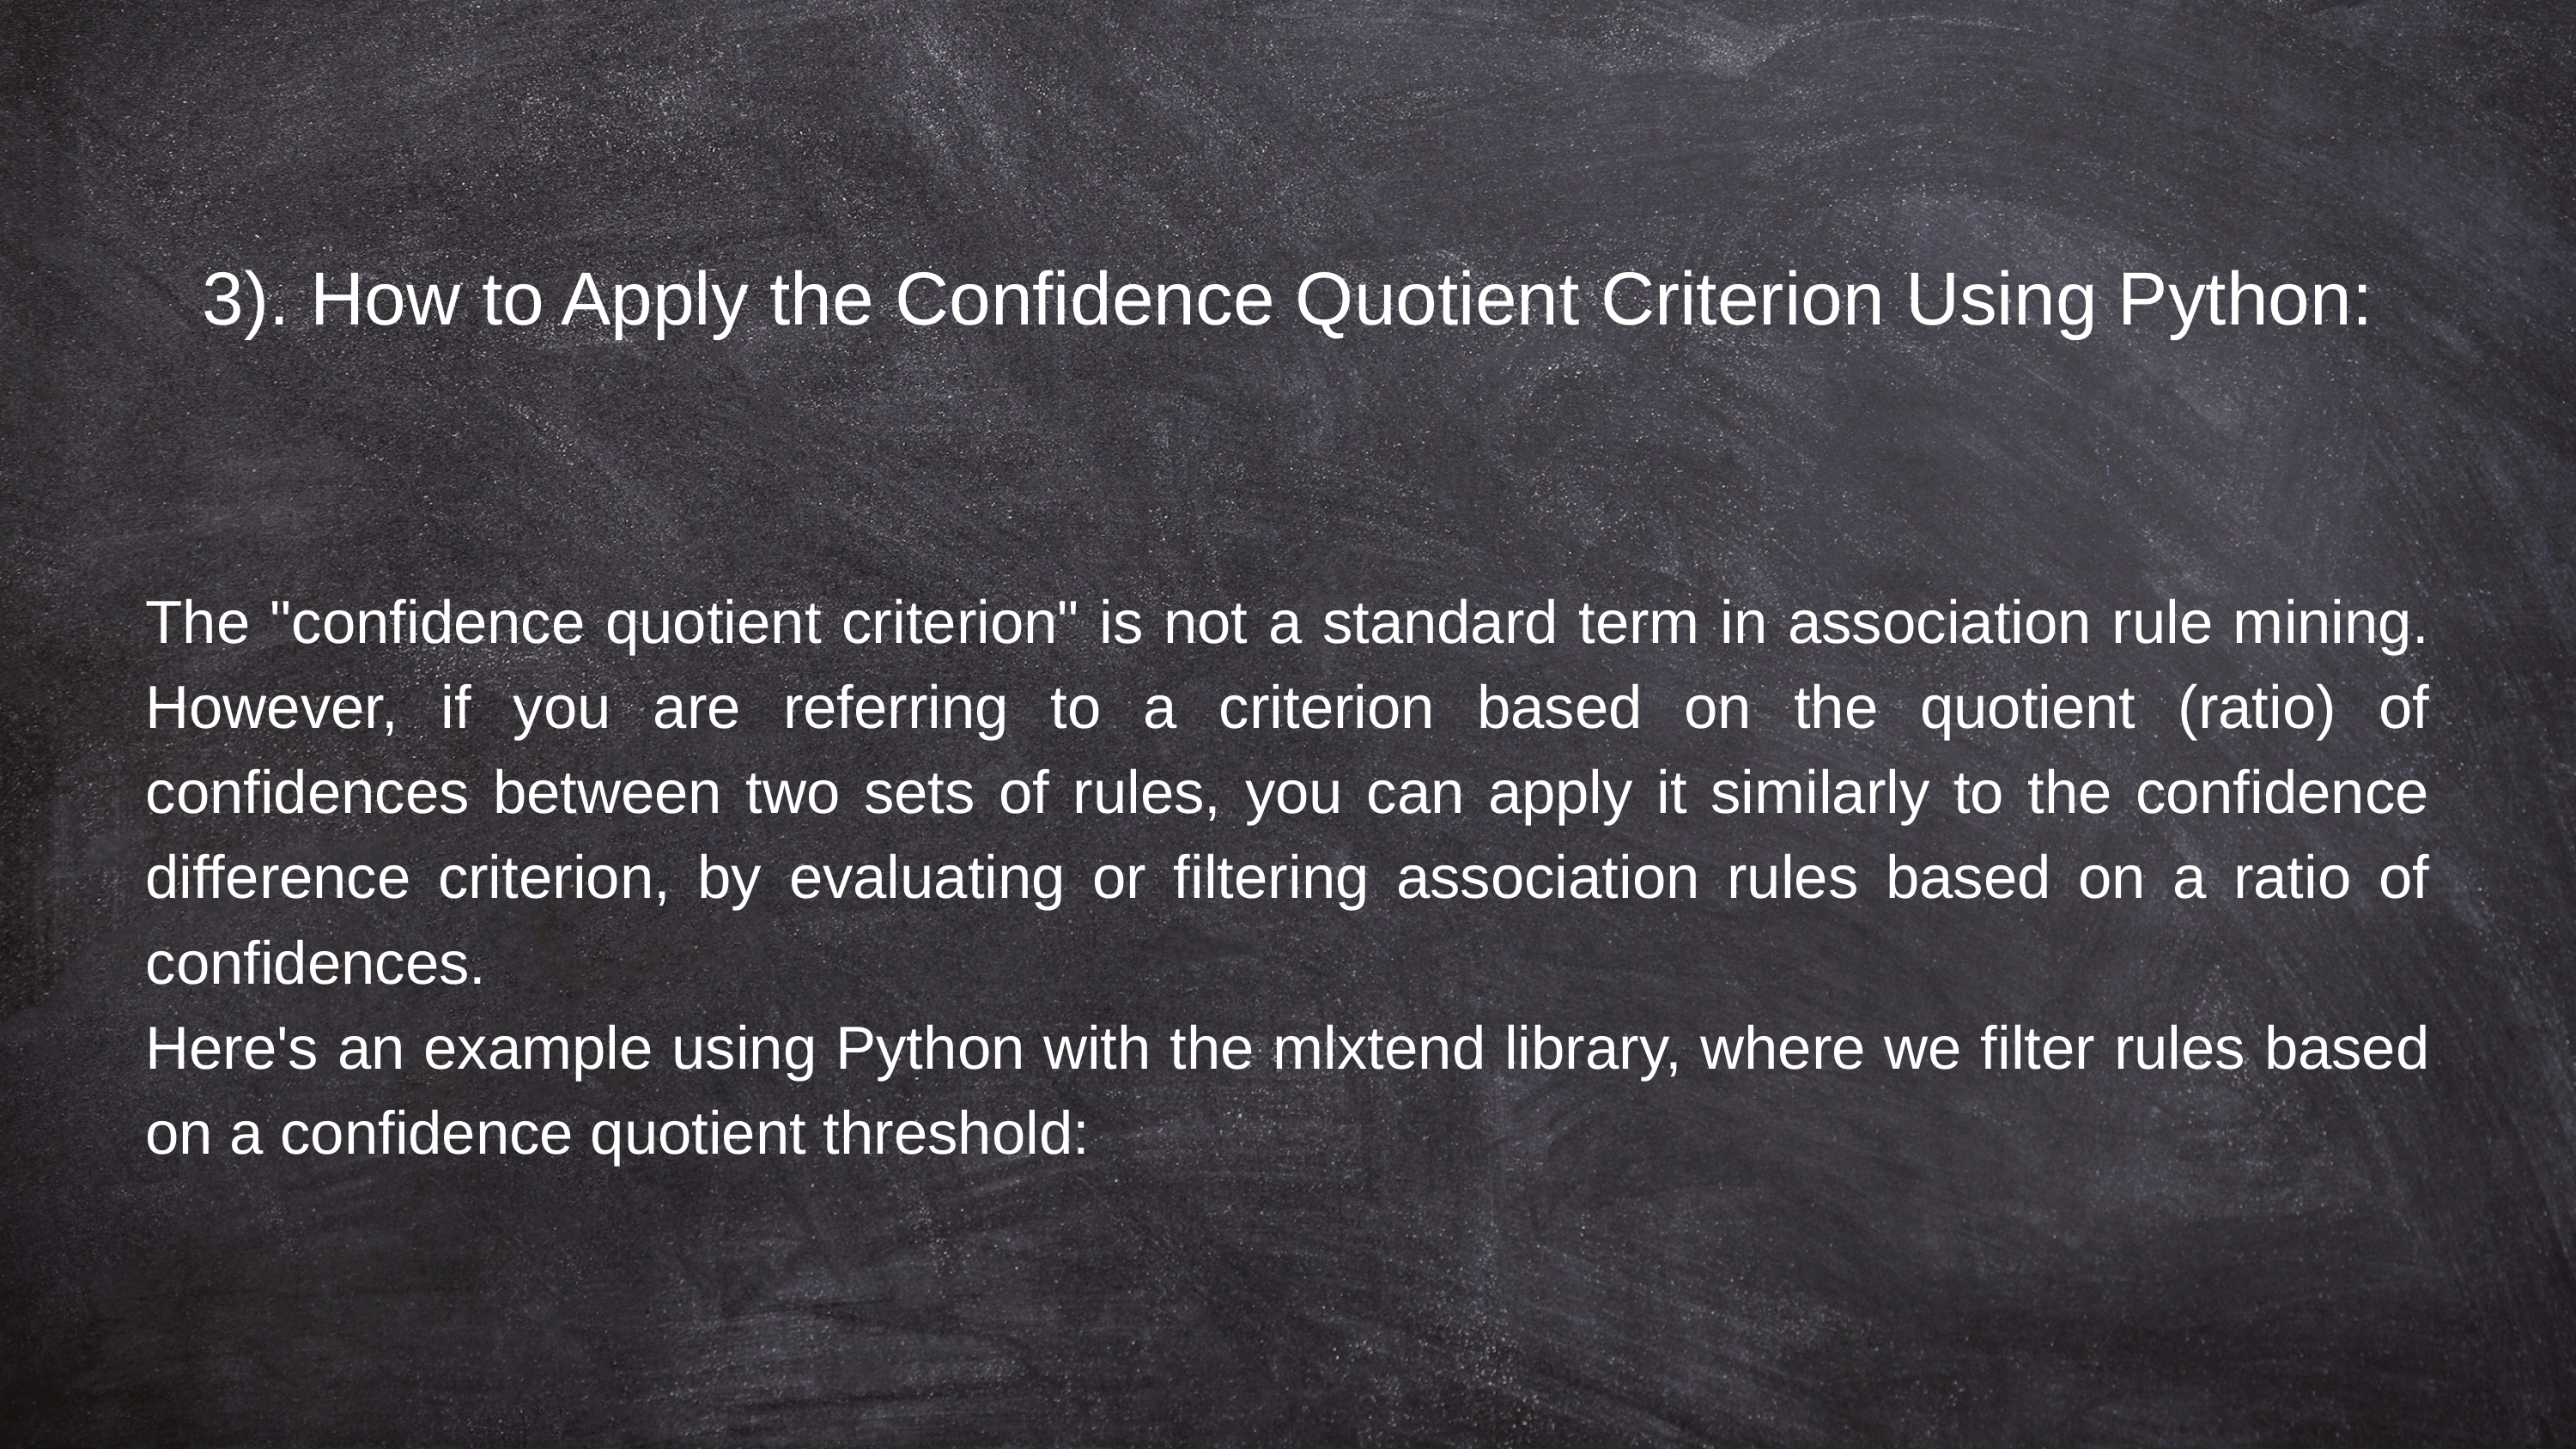

3). How to Apply the Confidence Quotient Criterion Using Python:
The "confidence quotient criterion" is not a standard term in association rule mining. However, if you are referring to a criterion based on the quotient (ratio) of confidences between two sets of rules, you can apply it similarly to the confidence difference criterion, by evaluating or filtering association rules based on a ratio of confidences.
Here's an example using Python with the mlxtend library, where we filter rules based on a confidence quotient threshold: